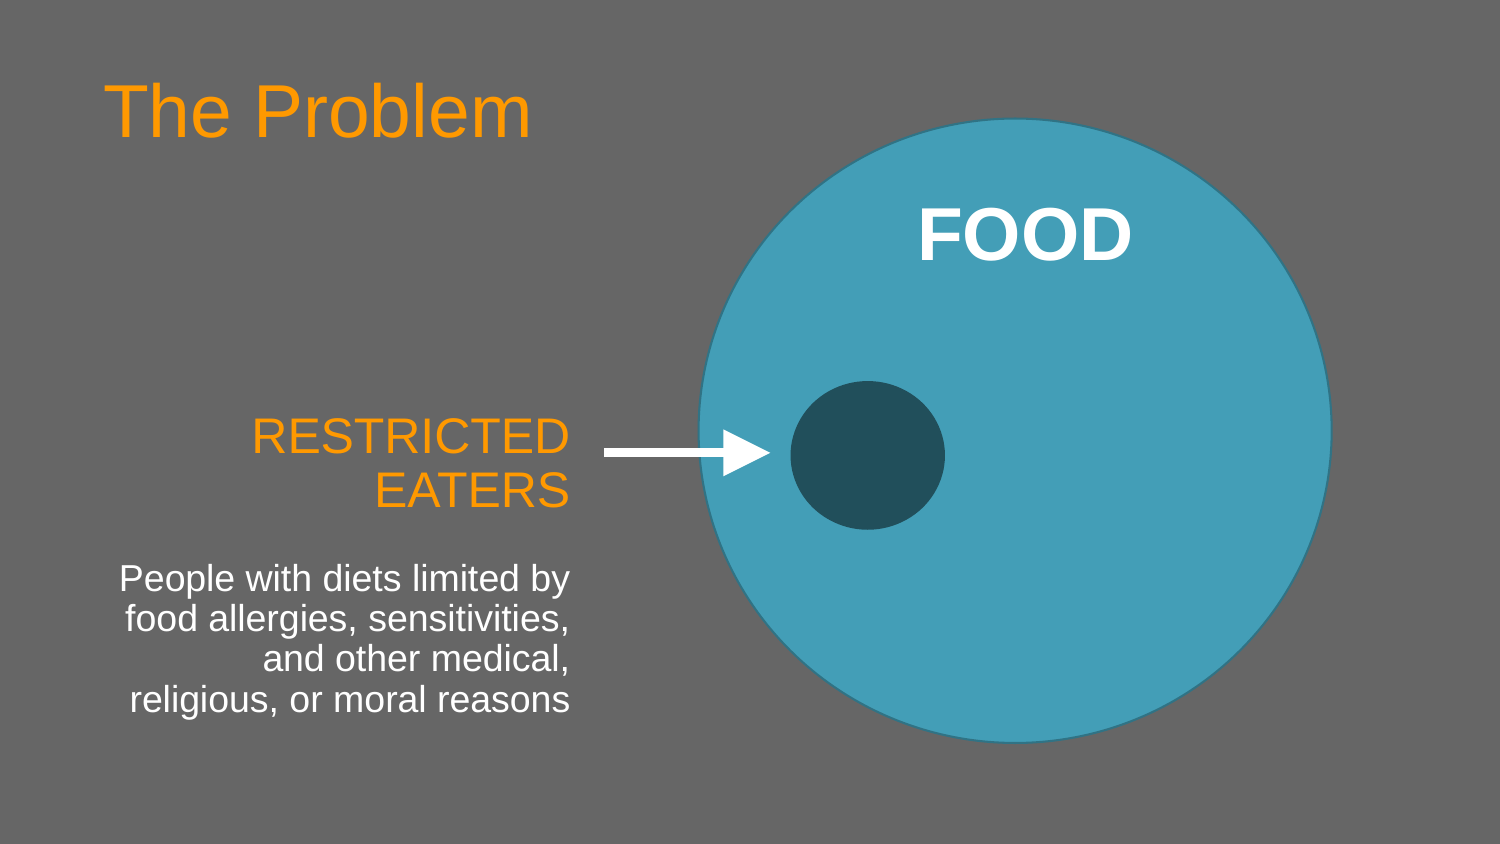

The Problem

FOOD

RESTRICTED EATERS

People with diets limited by food allergies, sensitivities, and other medical, religious, or moral reasons